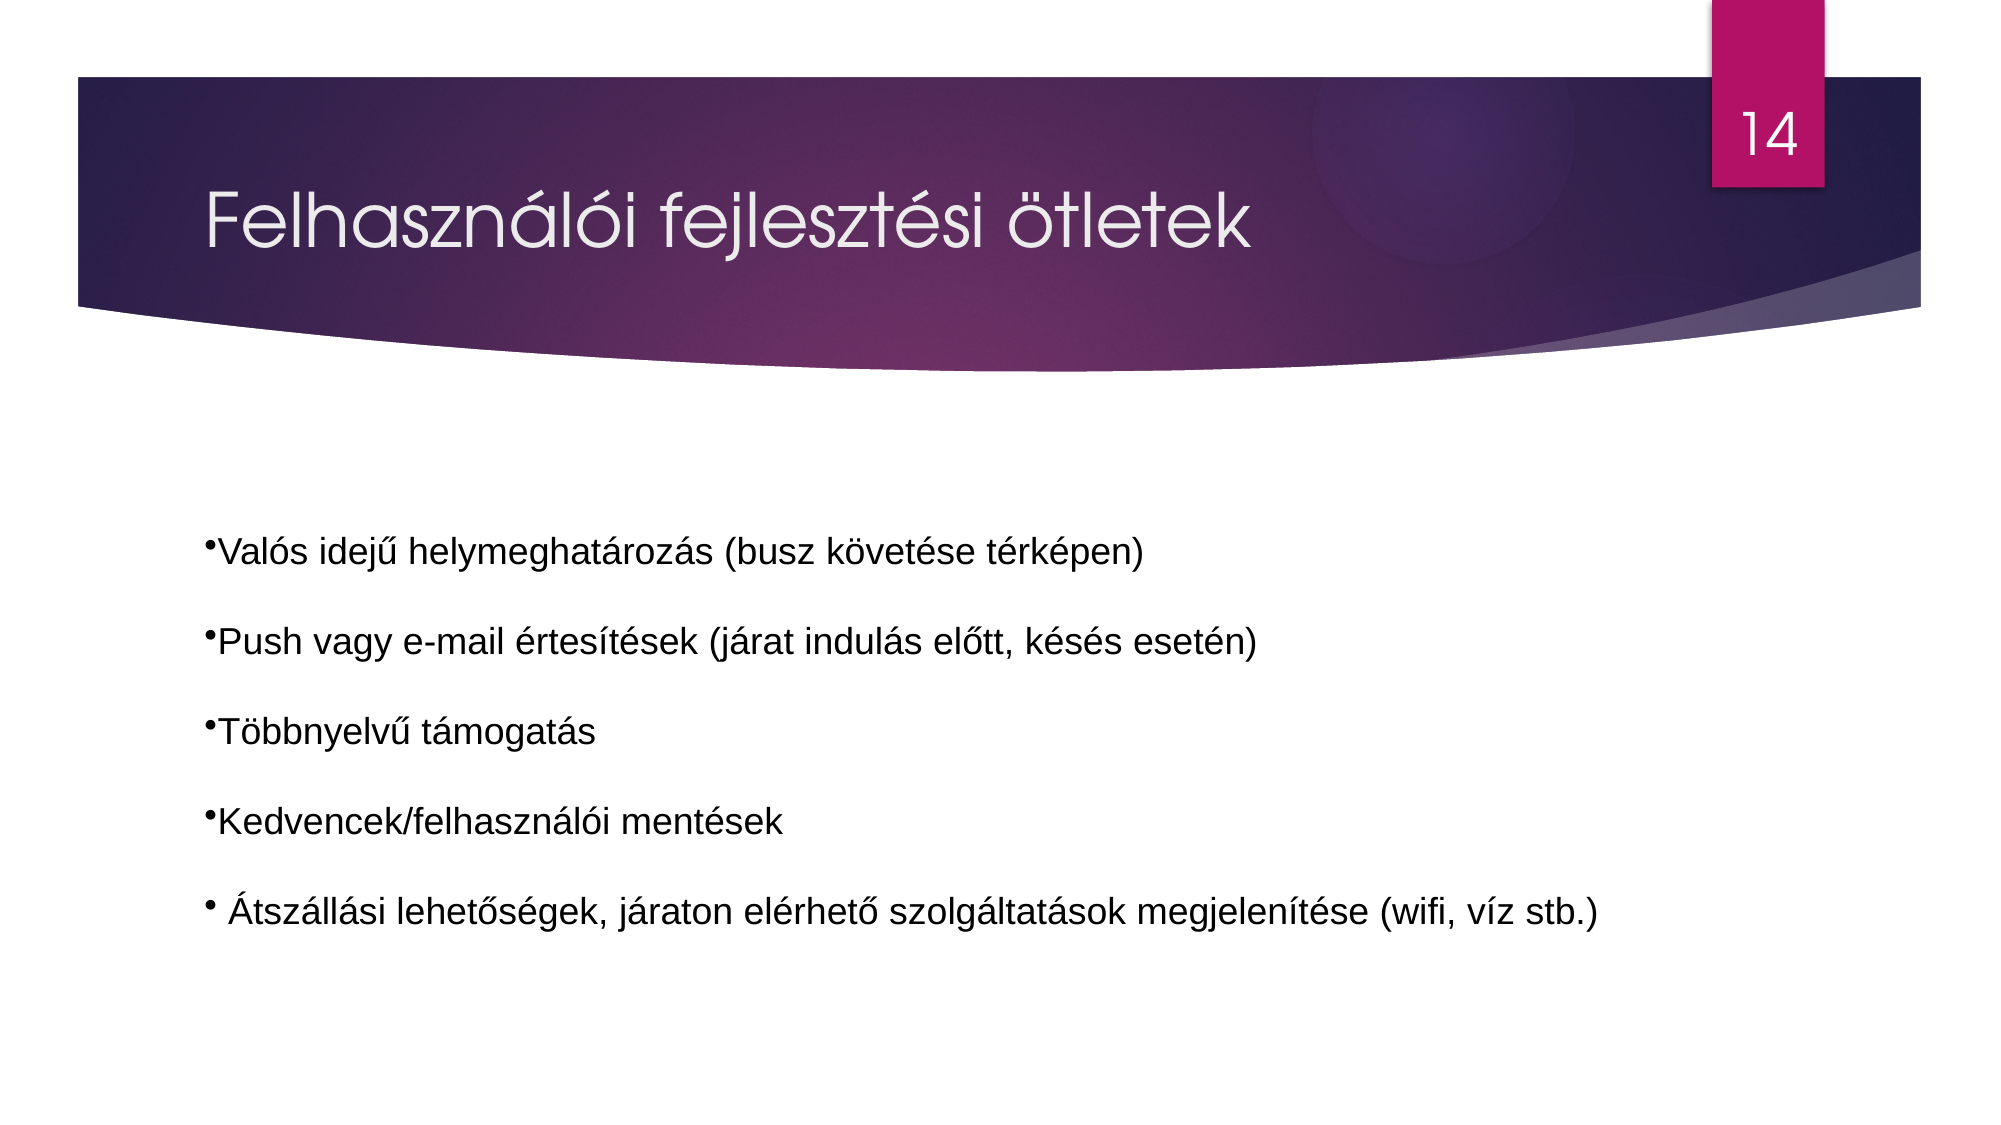

14
# Felhasználói fejlesztési ötletek
Valós idejű helymeghatározás (busz követése térképen)
Push vagy e-mail értesítések (járat indulás előtt, késés esetén)
Többnyelvű támogatás
Kedvencek/felhasználói mentések
 Átszállási lehetőségek, járaton elérhető szolgáltatások megjelenítése (wifi, víz stb.)